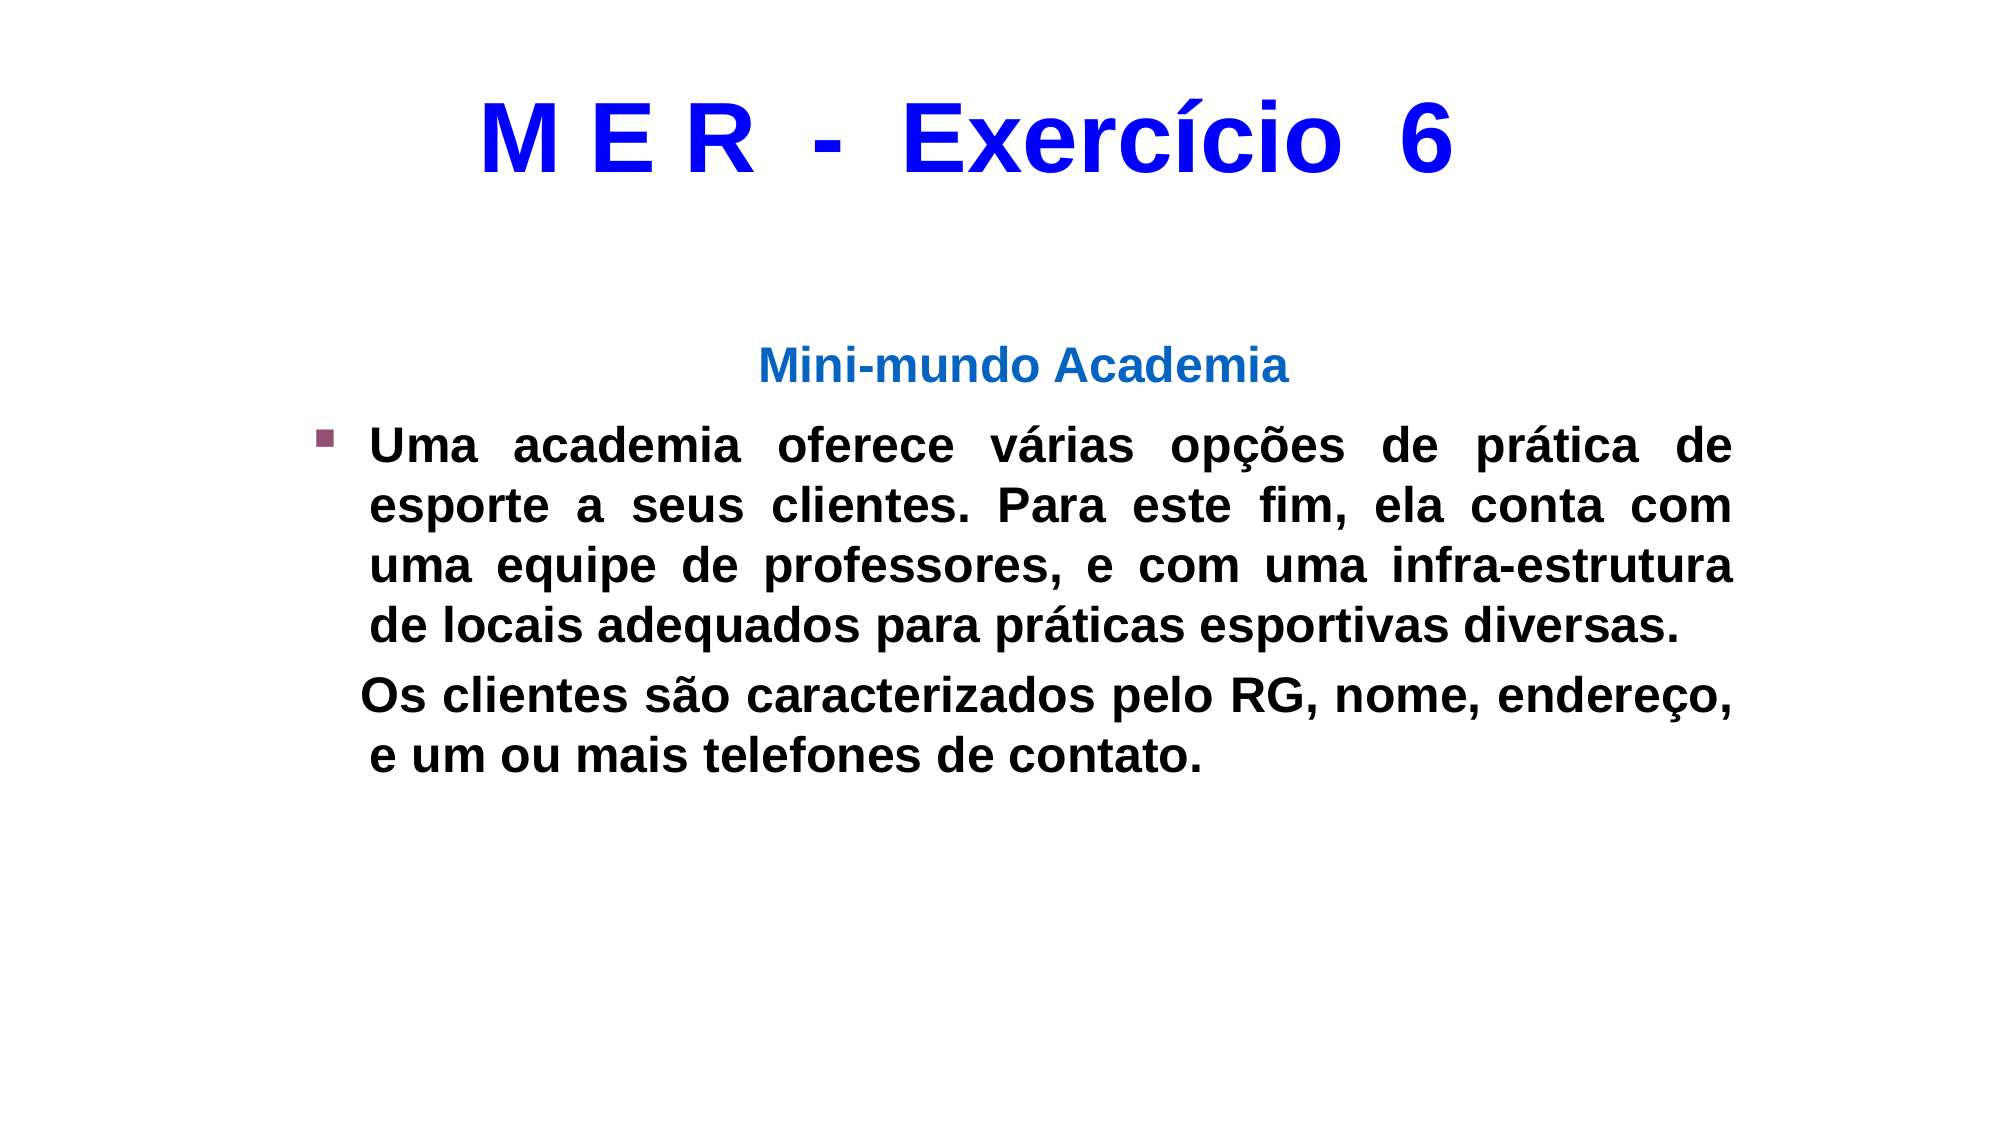

M E R  -  Exercício  6
Mini-mundo Academia
Uma academia oferece várias opções de prática de esporte a seus clientes. Para este fim, ela conta com uma equipe de professores, e com uma infra-estrutura de locais adequados para práticas esportivas diversas.
   Os clientes são caracterizados pelo RG, nome, endereço, e um ou mais telefones de contato.